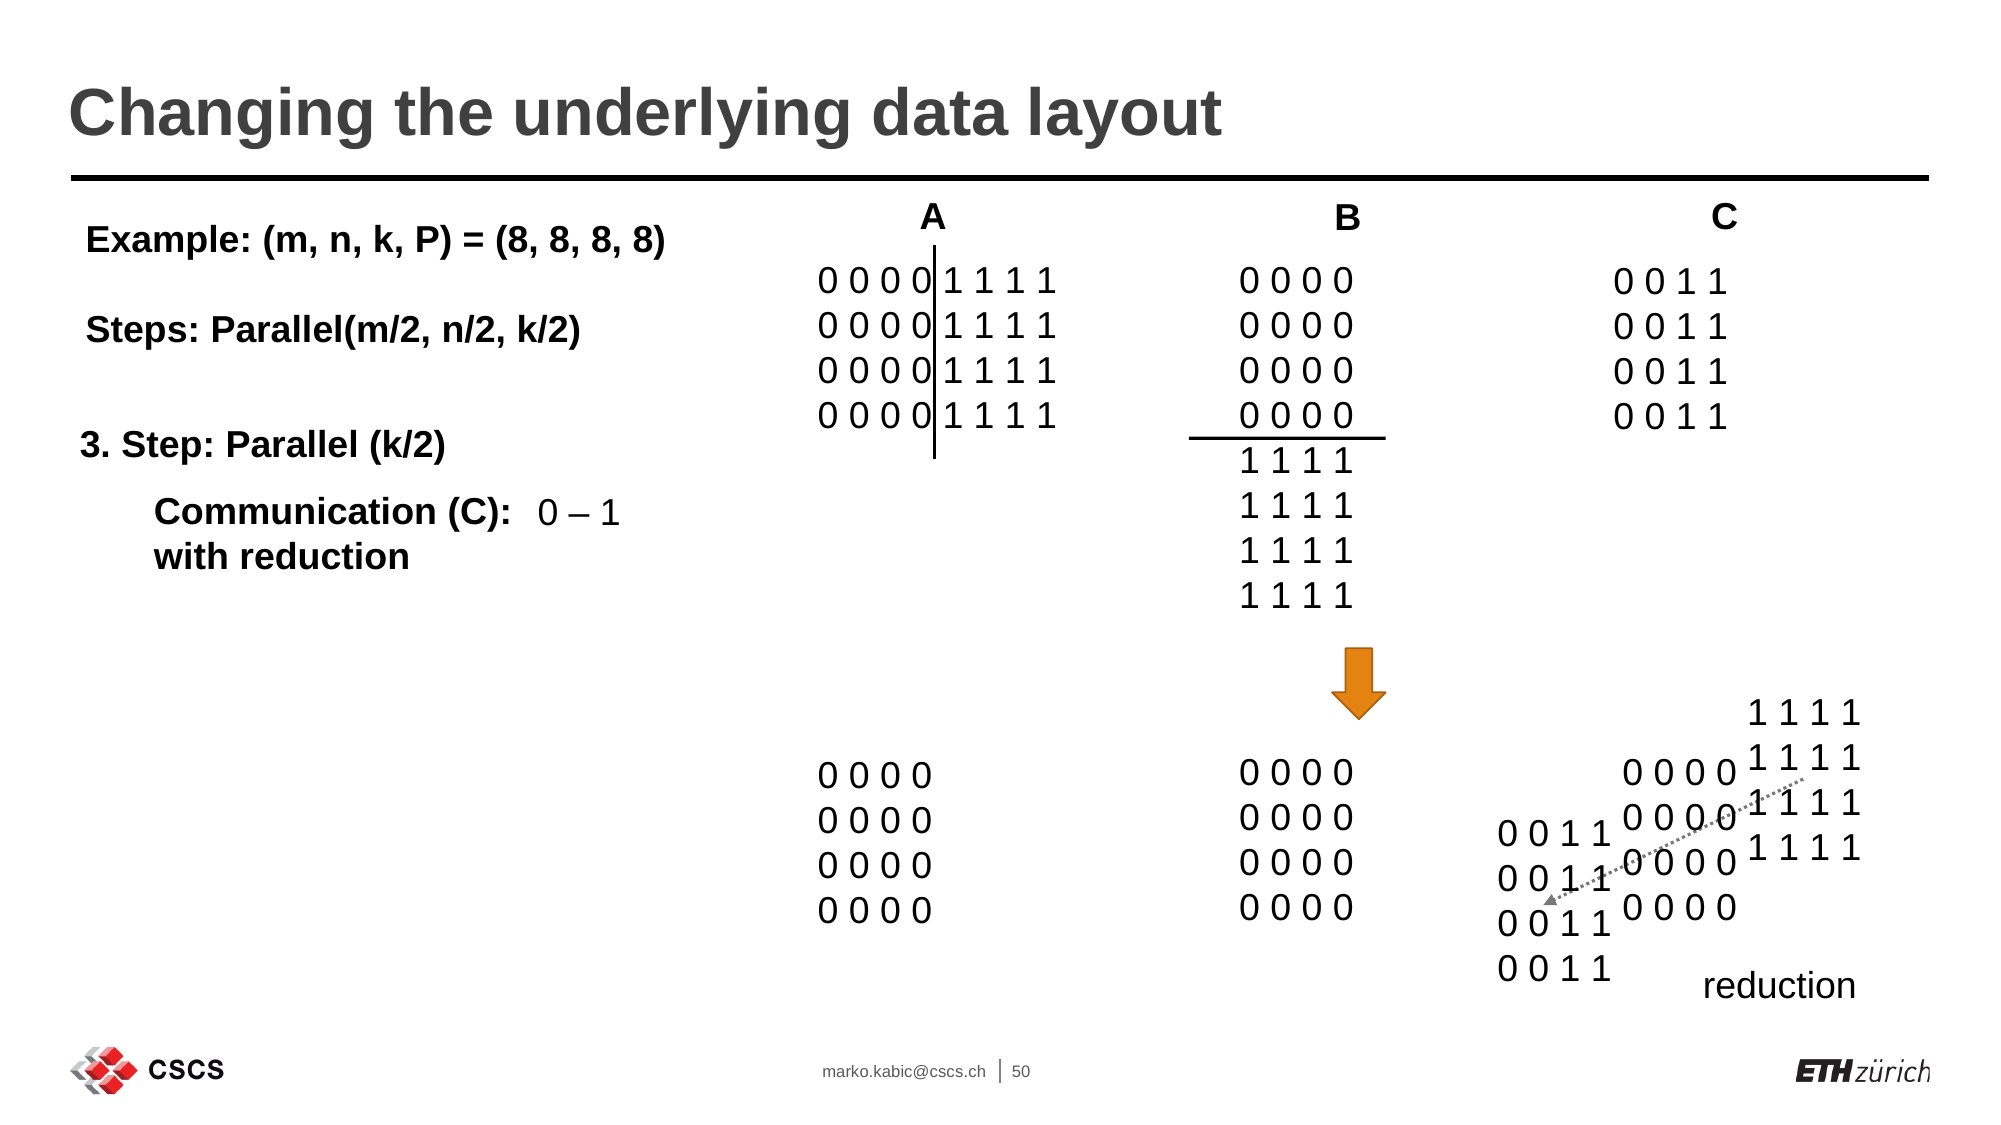

Changing the underlying data layout
A
C
B
Example: (m, n, k, P) = (8, 8, 8, 8)

Steps: Parallel(m/2, n/2, k/2)
0 0 0 0 1 1 1 1
0 0 0 0 1 1 1 1
0 0 0 0 1 1 1 1
0 0 0 0 1 1 1 1
0 0 0 0
0 0 0 0
0 0 0 0
0 0 0 0
1 1 1 1
1 1 1 1
1 1 1 1
1 1 1 1
0 0 1 1
0 0 1 1
0 0 1 1
0 0 1 1
3. Step: Parallel (k/2)
Communication (C):
with reduction
0 – 1

1 1 1 1
1 1 1 1
1 1 1 1
1 1 1 1
0 0 0 0
0 0 0 0
0 0 0 0
0 0 0 0
0 0 0 0
0 0 0 0
0 0 0 0
0 0 0 0
0 0 0 0
0 0 0 0
0 0 0 0
0 0 0 0
0 0 1 1
0 0 1 1
0 0 1 1
0 0 1 1
reduction
marko.kabic@cscs.ch
50